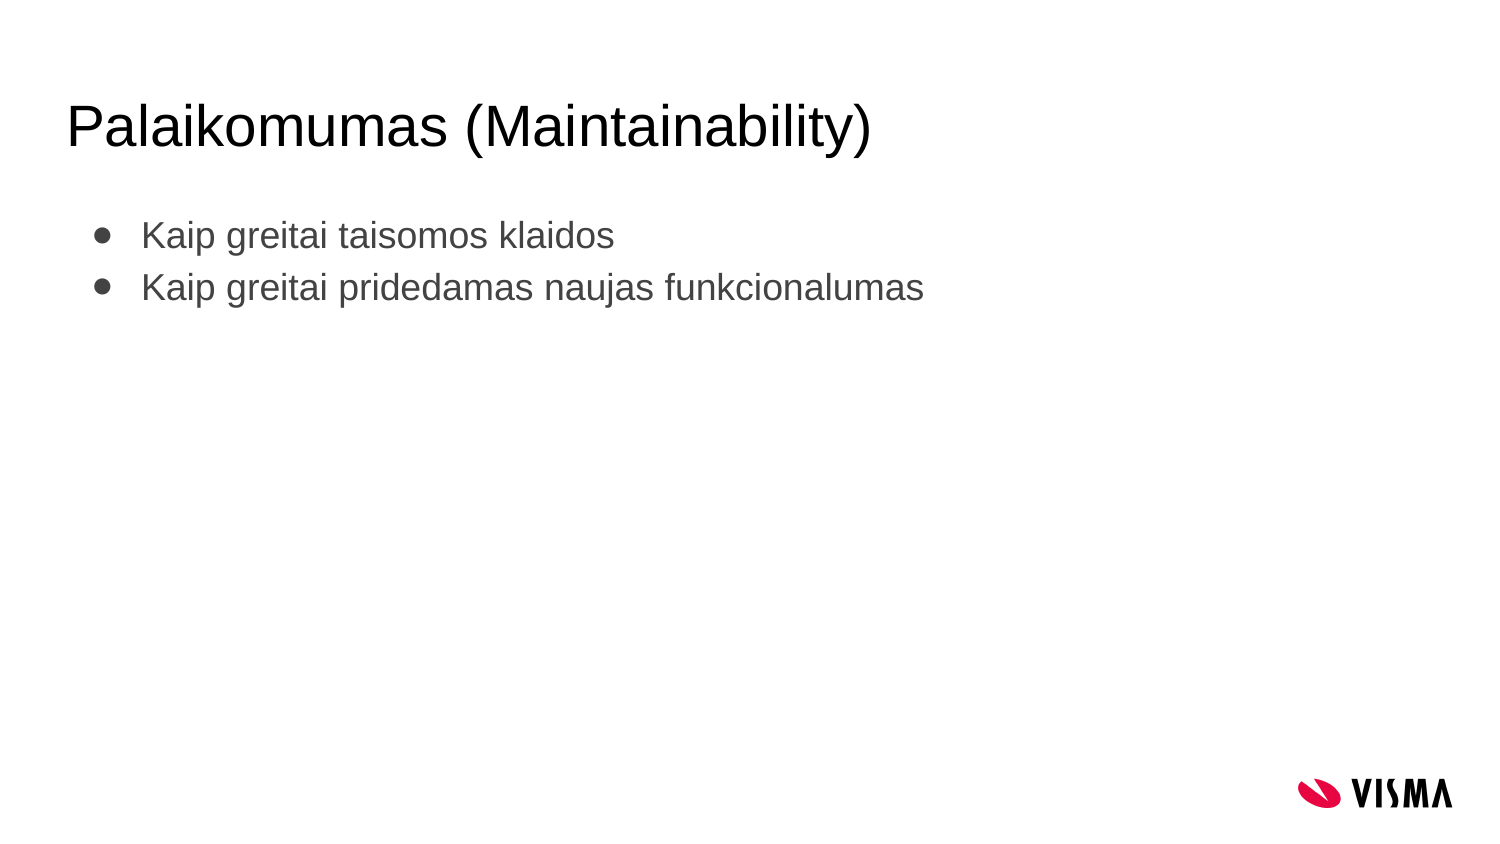

# Palaikomumas (Maintainability)
Kaip greitai taisomos klaidos
Kaip greitai pridedamas naujas funkcionalumas